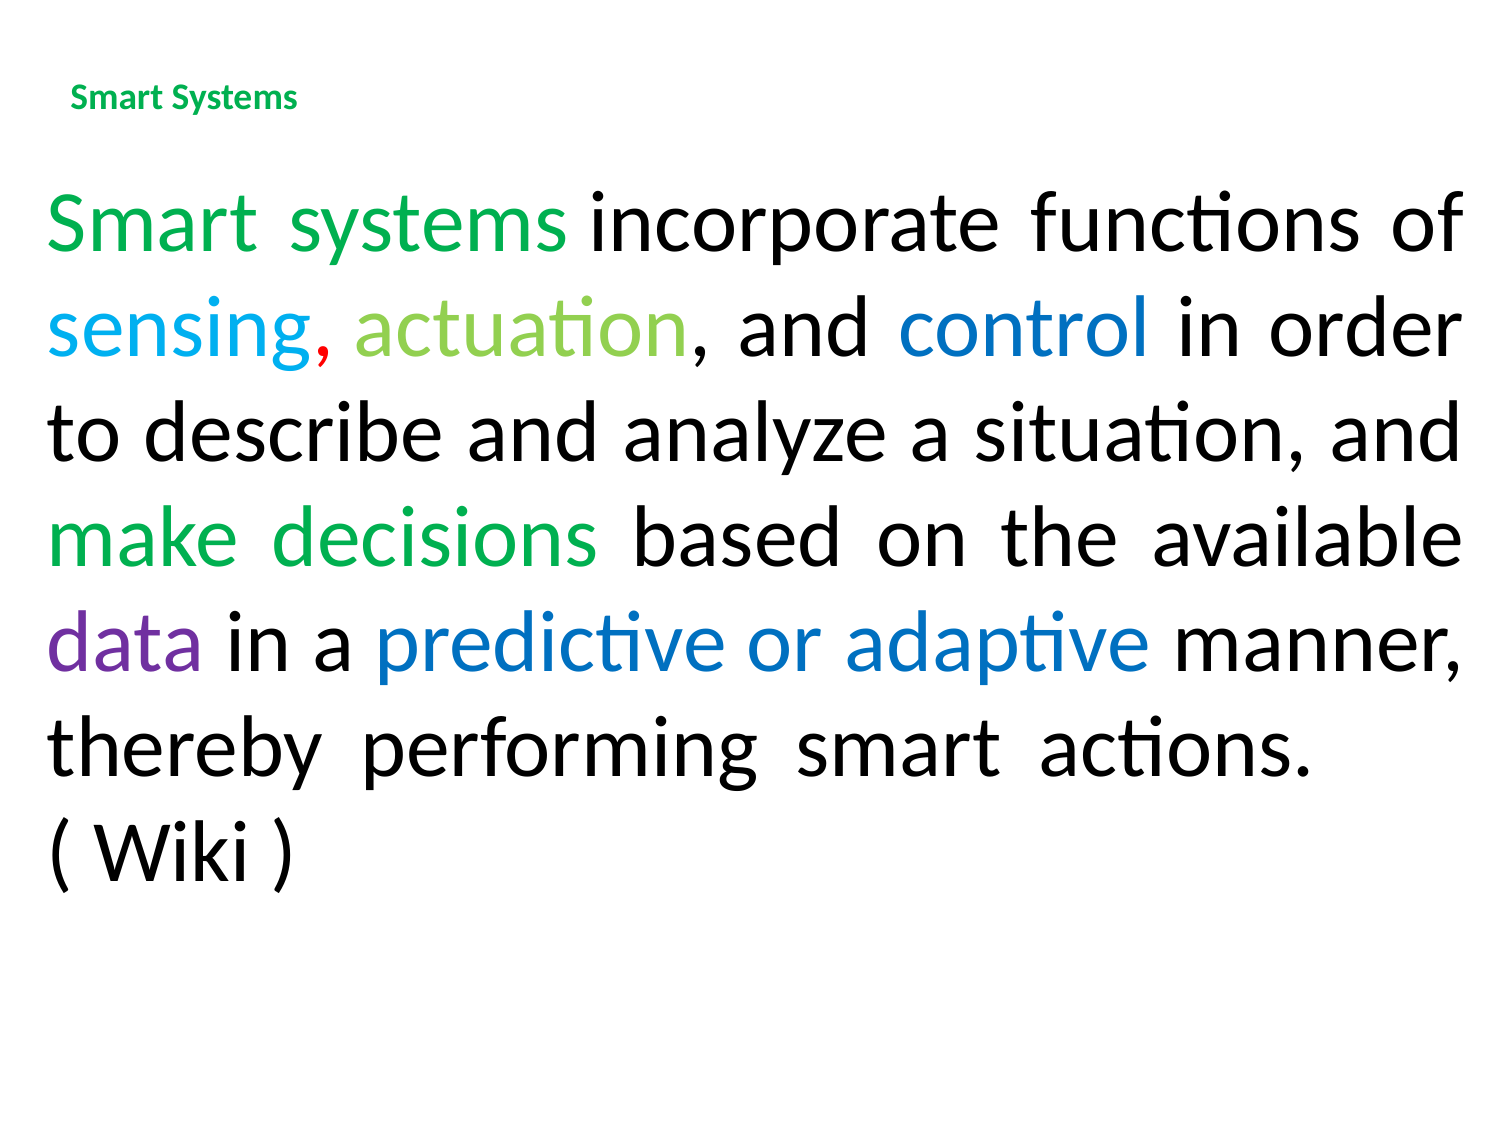

# Smart Systems
Smart systems incorporate functions of sensing, actuation, and control in order to describe and analyze a situation, and make decisions based on the available data in a predictive or adaptive manner, thereby performing smart actions.     ( Wiki )